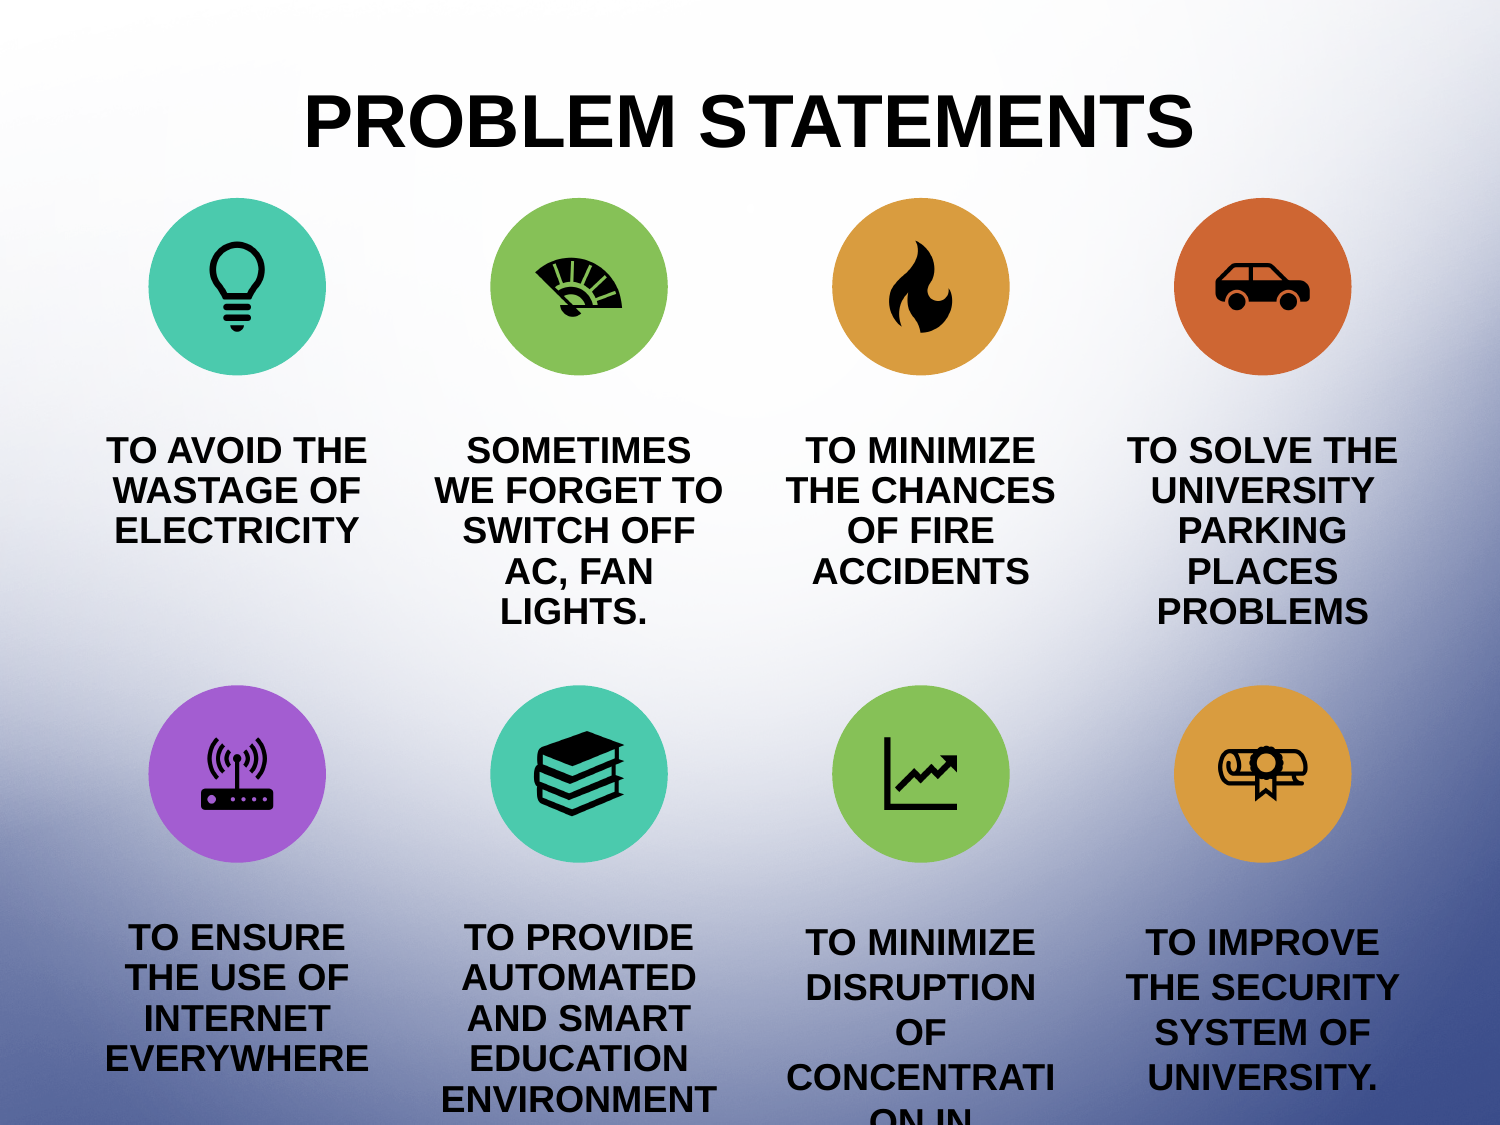

# Problem Statements
To avoid the wastage of Electricity
Sometimes we forget to switch off AC, Fan Lights.
To minimize the chances of fire accidents
To solve the university parking places problems
To ensure the use of internet everywhere
To provide automated and smart education environment
To minimize disruption of concentration in activities
To improve the security system of University.